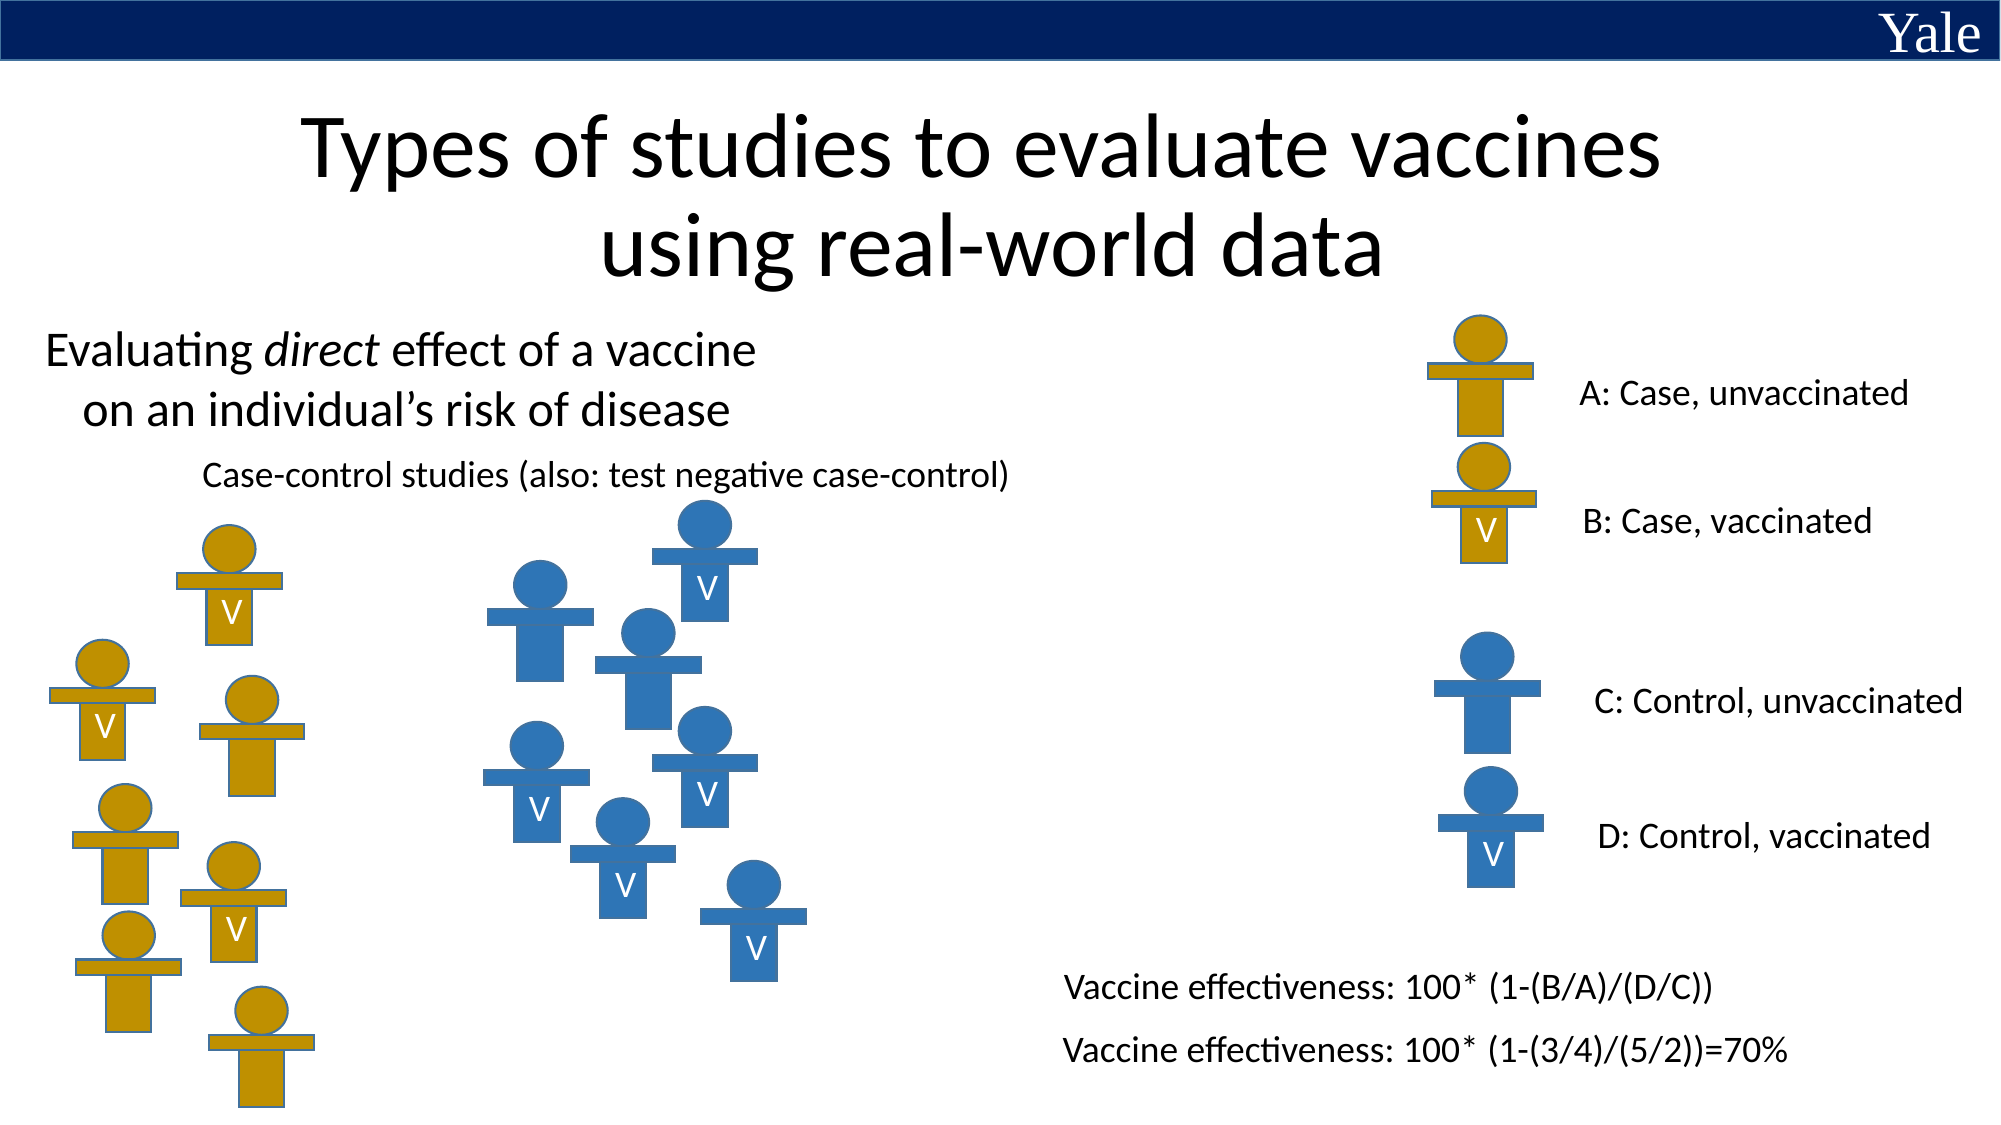

# Types of studies to evaluate vaccines using real-world data
Evaluating direct effect of a vaccine
on an individual’s risk of disease

A: Case, unvaccinated

Case-control studies (also: test negative case-control)

B: Case, vaccinated

V

V

V

C: Control, unvaccinated

V

V

V

D: Control, vaccinated

V

V

V

V

Vaccine effectiveness: 100* (1-(B/A)/(D/C))

Vaccine effectiveness: 100* (1-(3/4)/(5/2))=70%